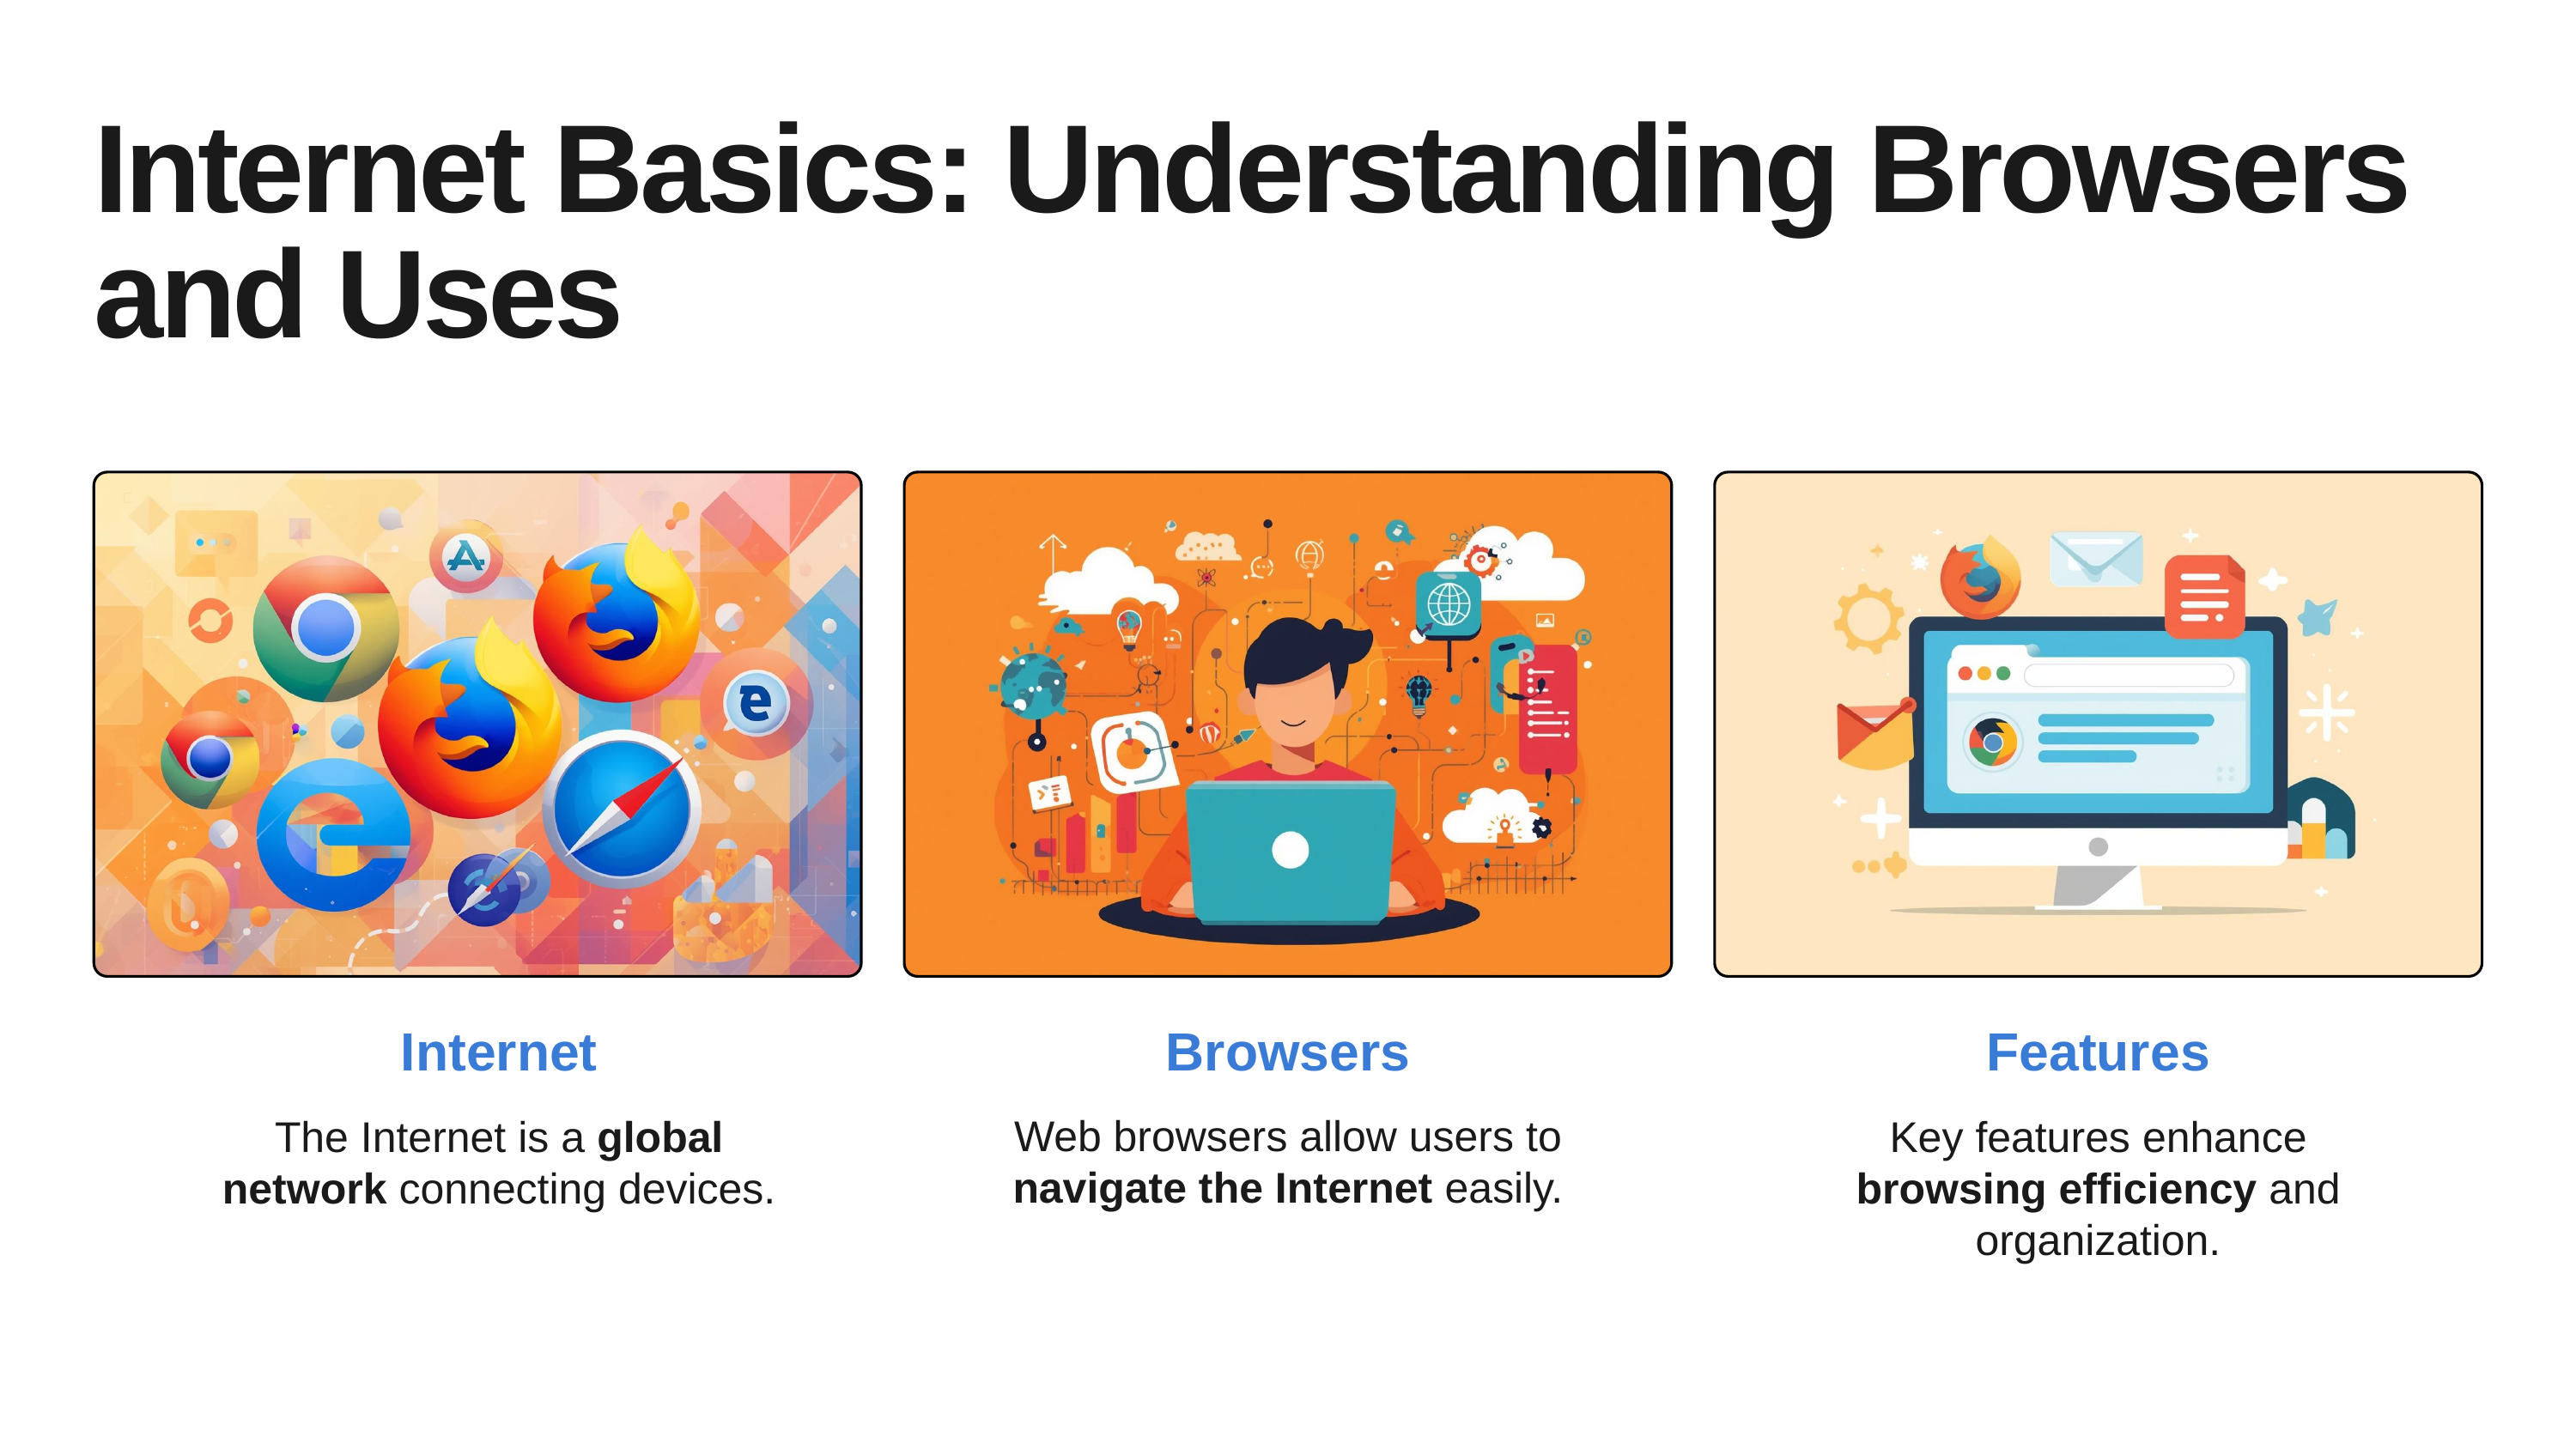

Internet Basics: Understanding Browsers and Uses

Browsers
Web browsers allow users to navigate the Internet easily.
Internet
The Internet is a global network connecting devices.
Features
Key features enhance browsing efficiency and organization.